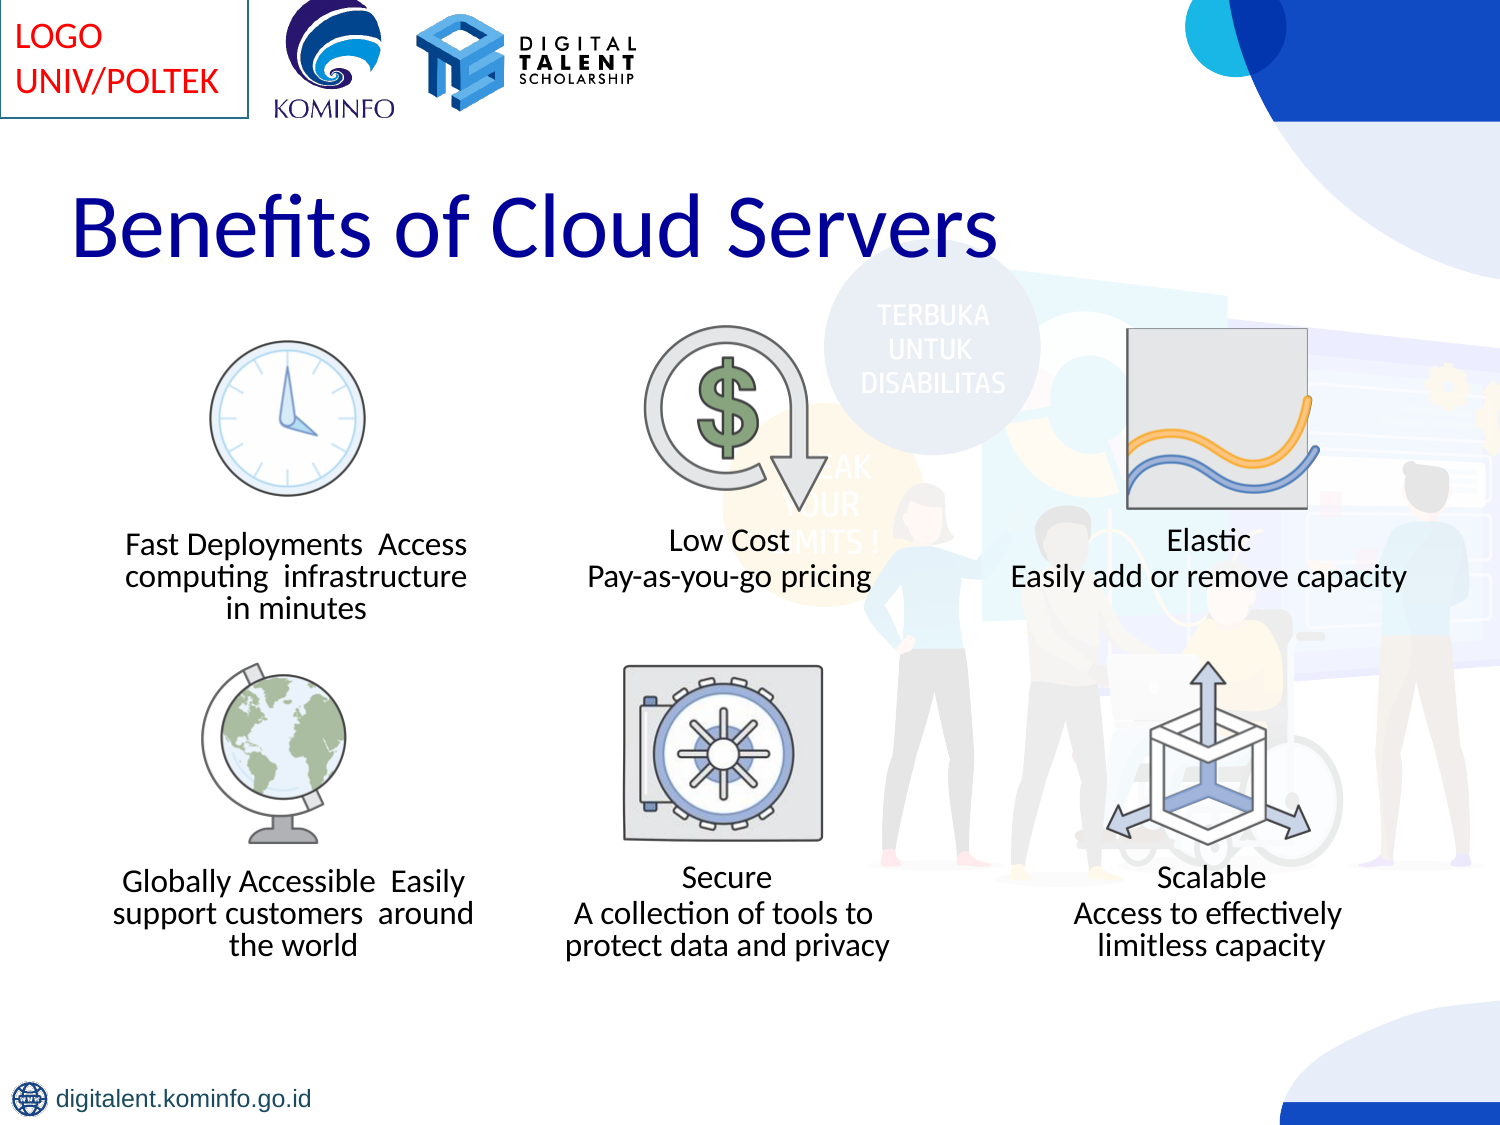

# Benefits of Cloud Servers

Fast Deployments  Access computing  infrastructure in minutes
Low Cost
Pay-as-you-go pricing
Elastic
Easily add or remove capacity

Globally Accessible  Easily support customers  around the world
Secure
A collection of tools to  protect data and privacy
Scalable
Access to effectively  limitless capacity